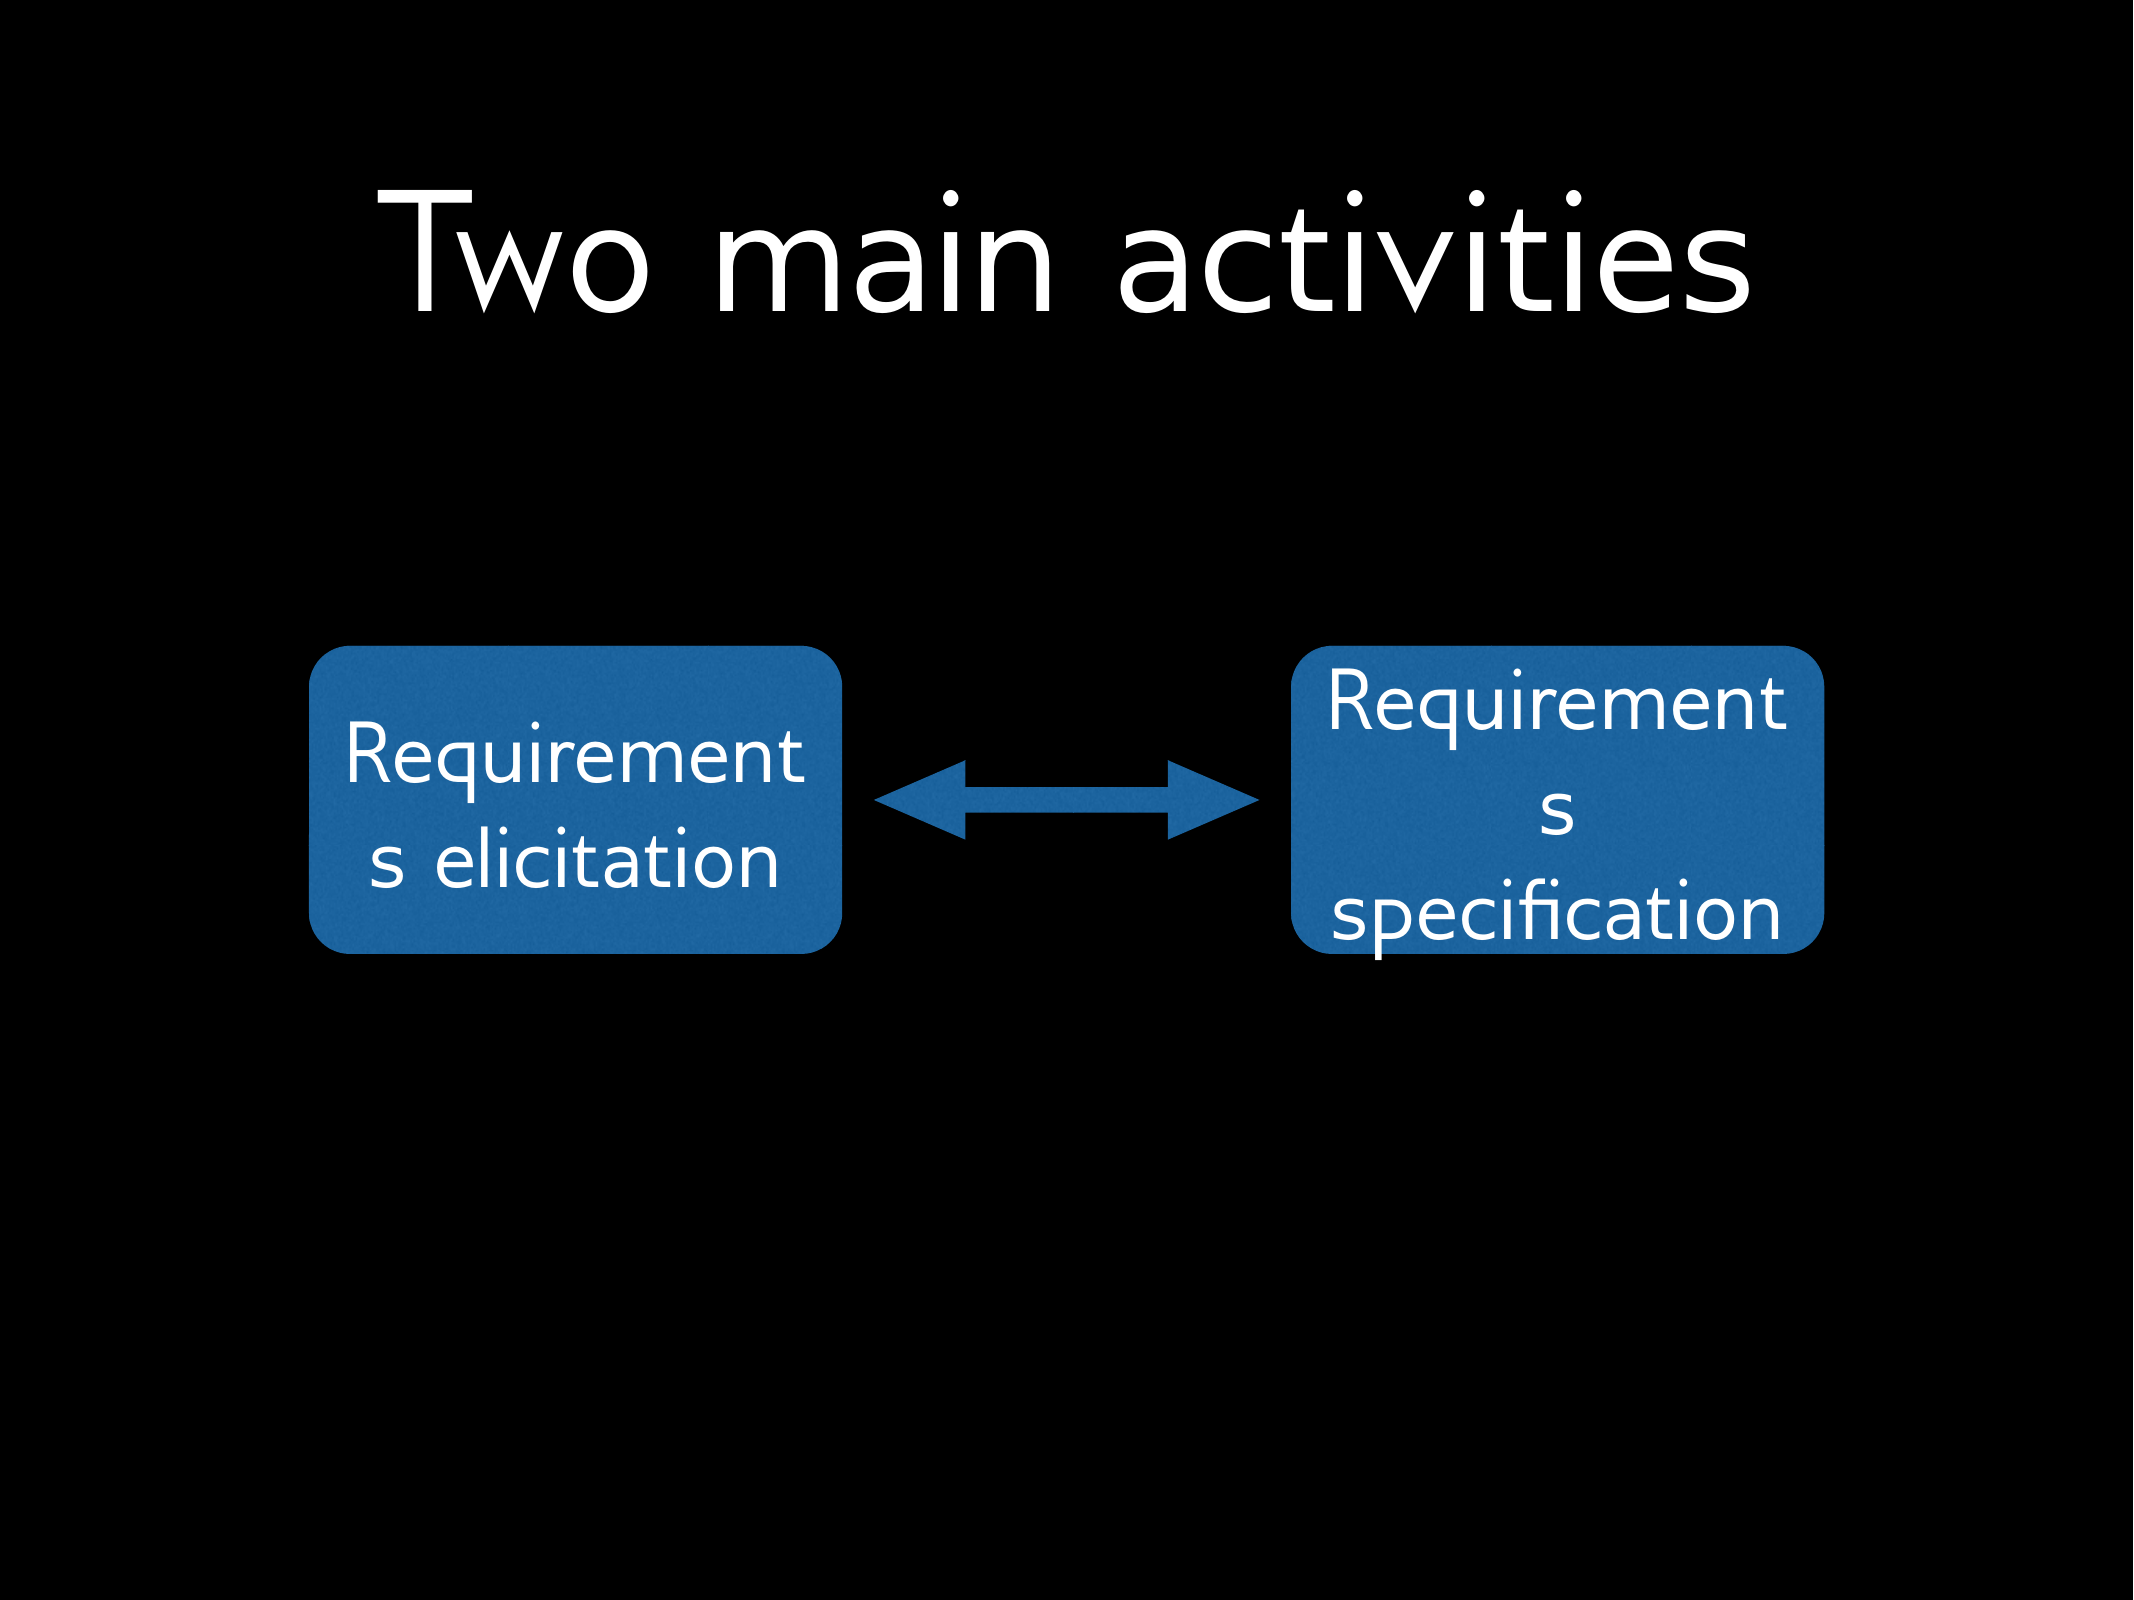

# Two main activities
Requirements elicitation
Requirements specification